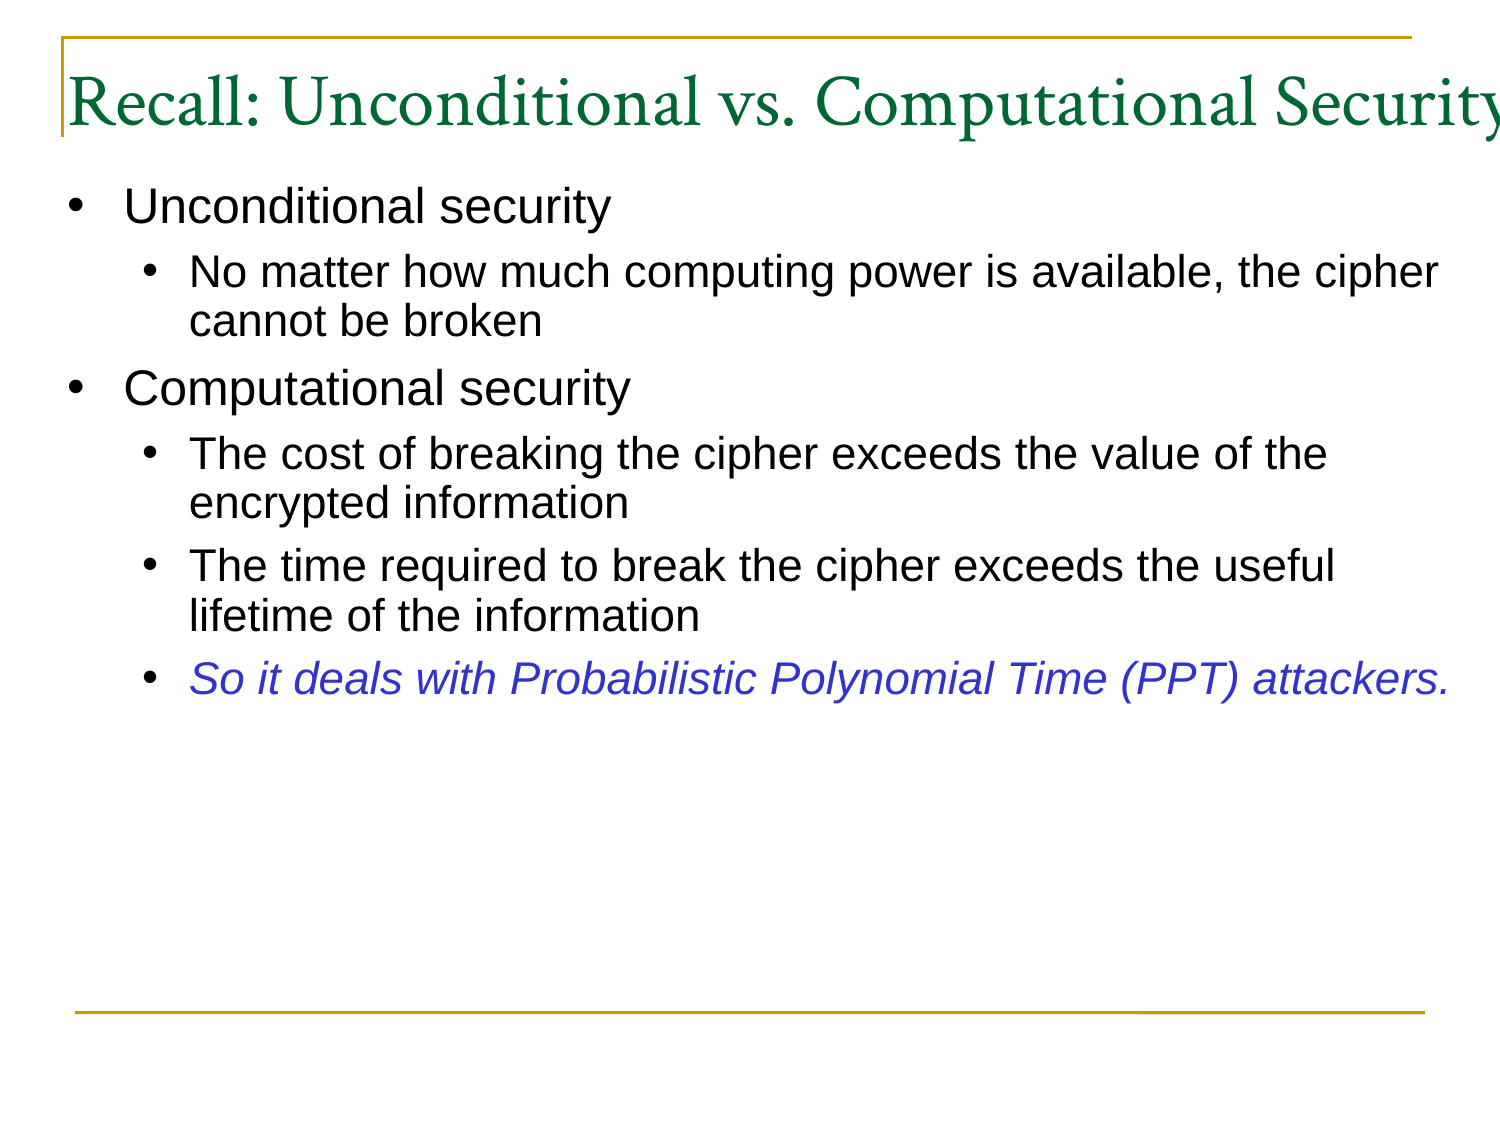

# Recall: Unconditional vs. Computational Security
Unconditional security
No matter how much computing power is available, the cipher cannot be broken
Computational security
The cost of breaking the cipher exceeds the value of the encrypted information
The time required to break the cipher exceeds the useful lifetime of the information
So it deals with Probabilistic Polynomial Time (PPT) attackers.